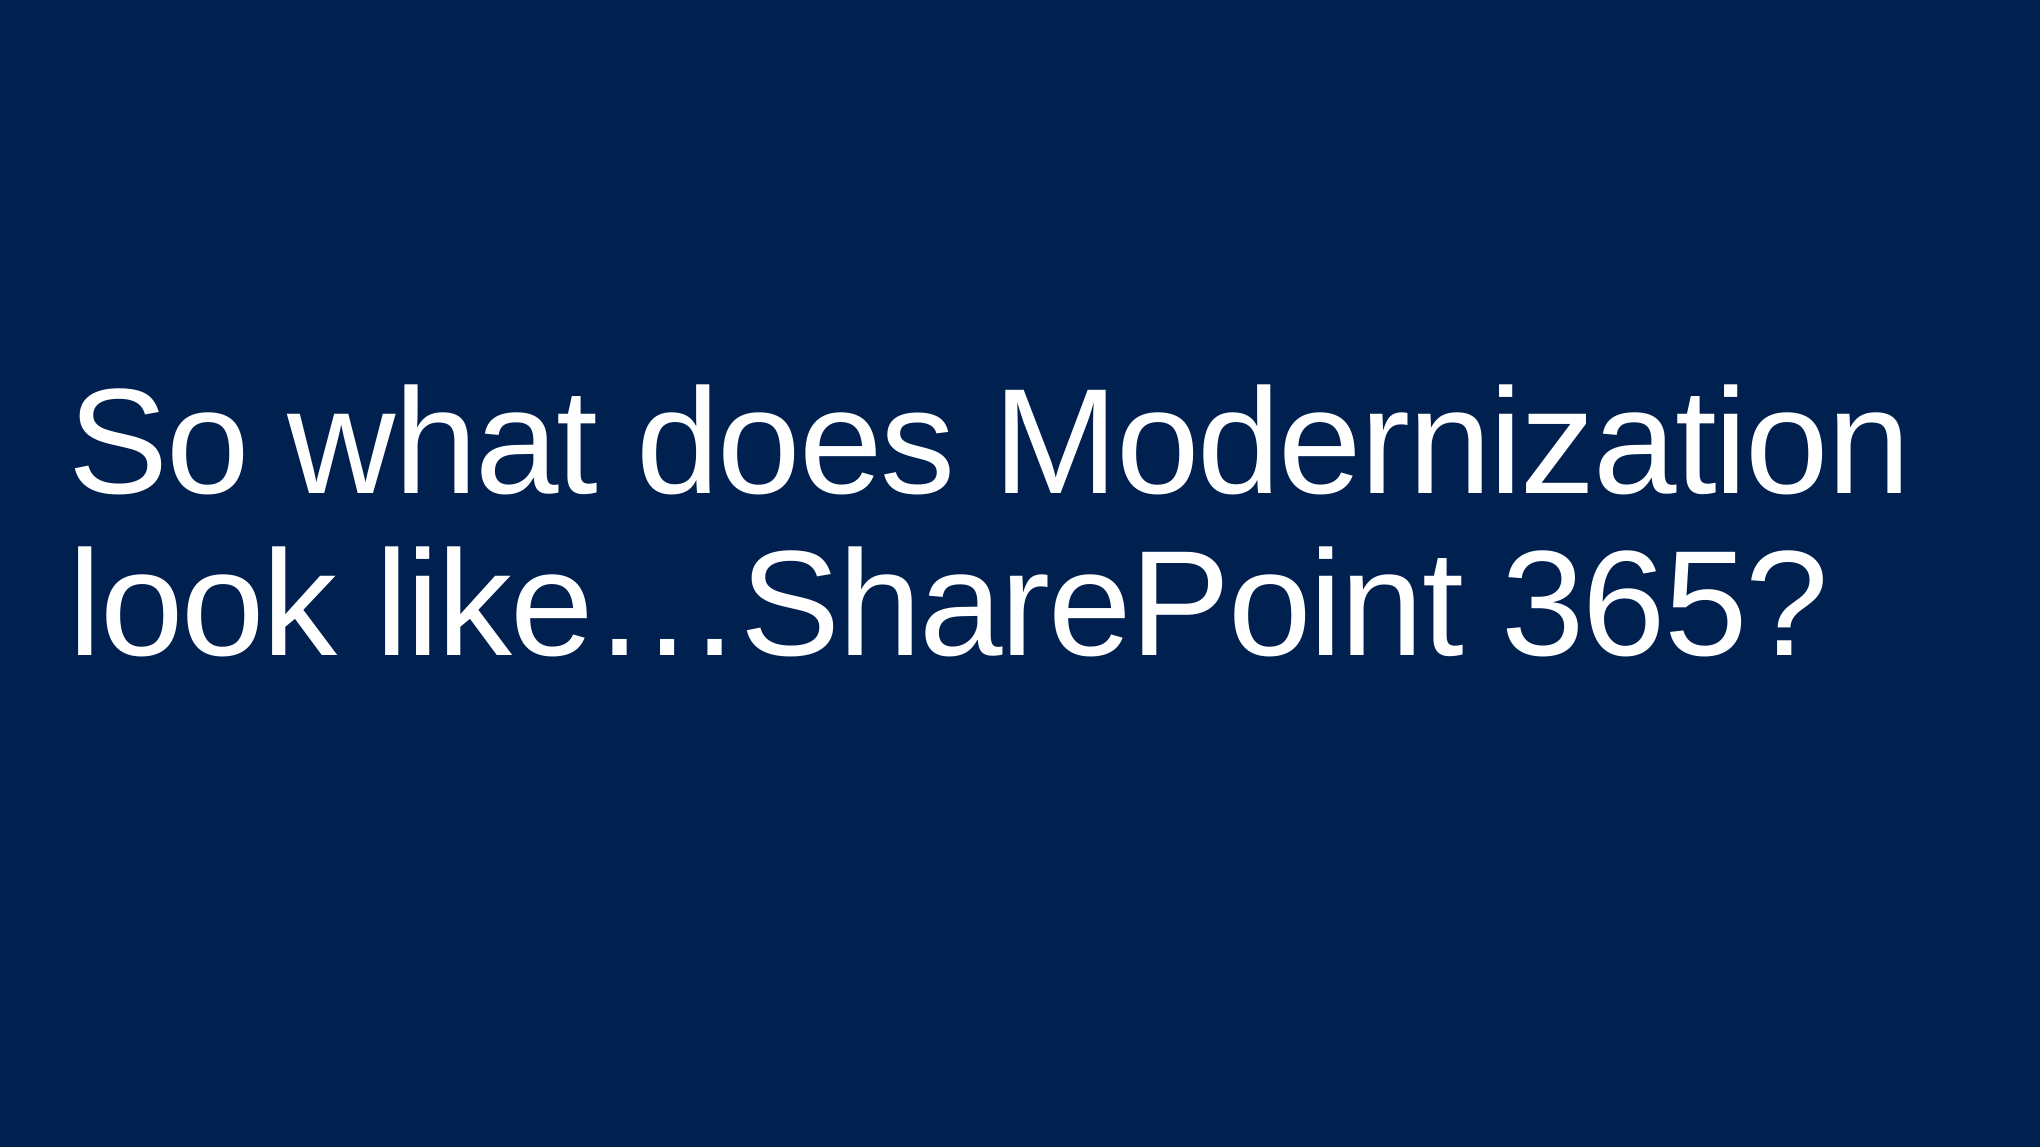

# So what does Modernization look like…SharePoint 365?